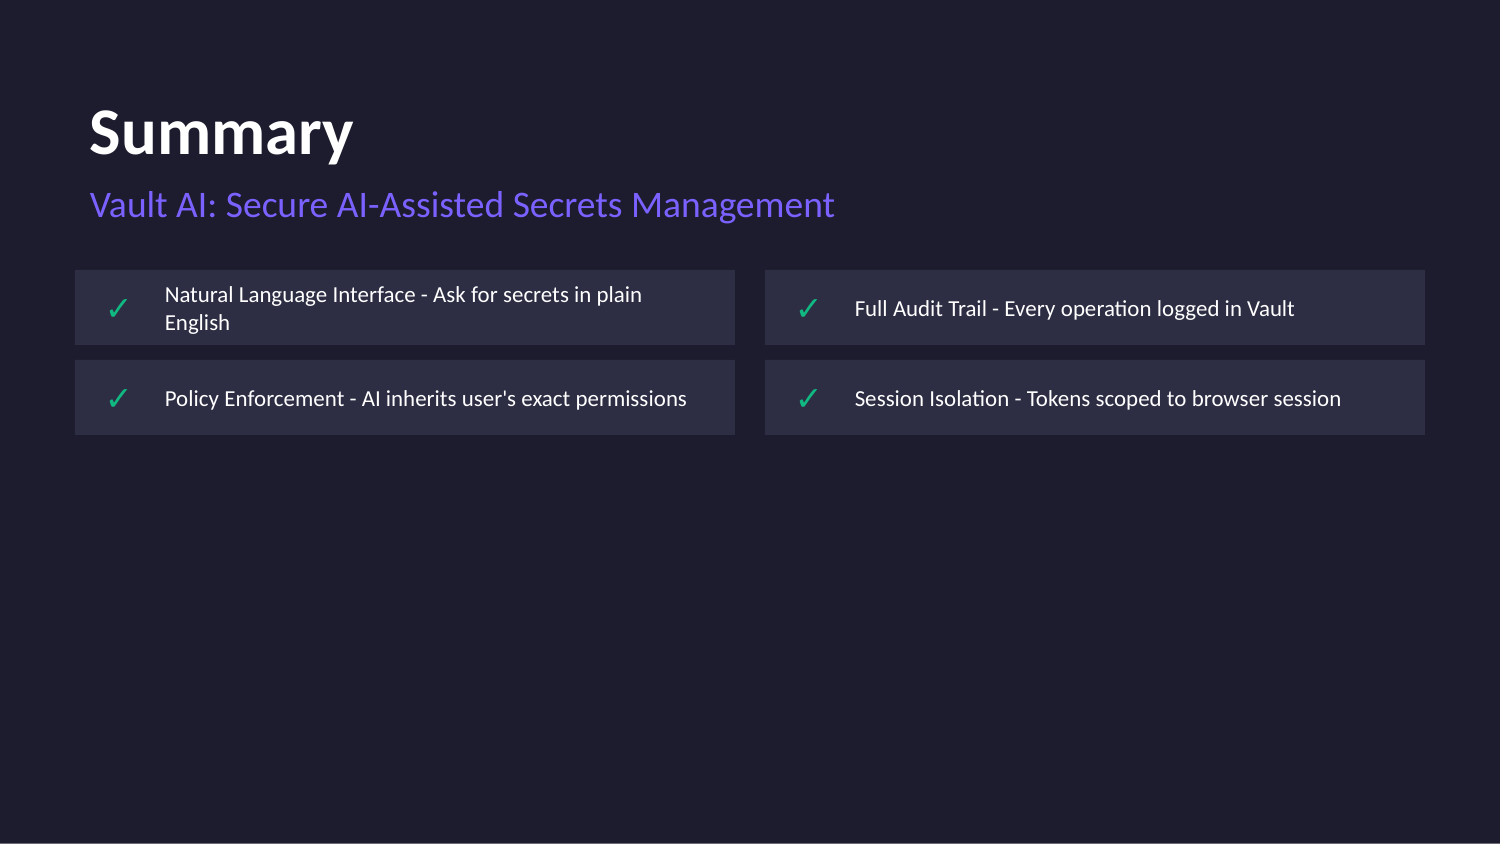

Summary
Vault AI: Secure AI-Assisted Secrets Management

✓
Natural Language Interface - Ask for secrets in plain English

✓
Full Audit Trail - Every operation logged in Vault

✓
Policy Enforcement - AI inherits user's exact permissions

✓
Session Isolation - Tokens scoped to browser session

✓
✓
✓
✓
No Privilege Escalation - Token-based auth, no shortcuts
Full Audit Trail - Every operation logged in Vault
Session Isolation - Tokens scoped to browser session
Enterprise Ready - Built for production environments